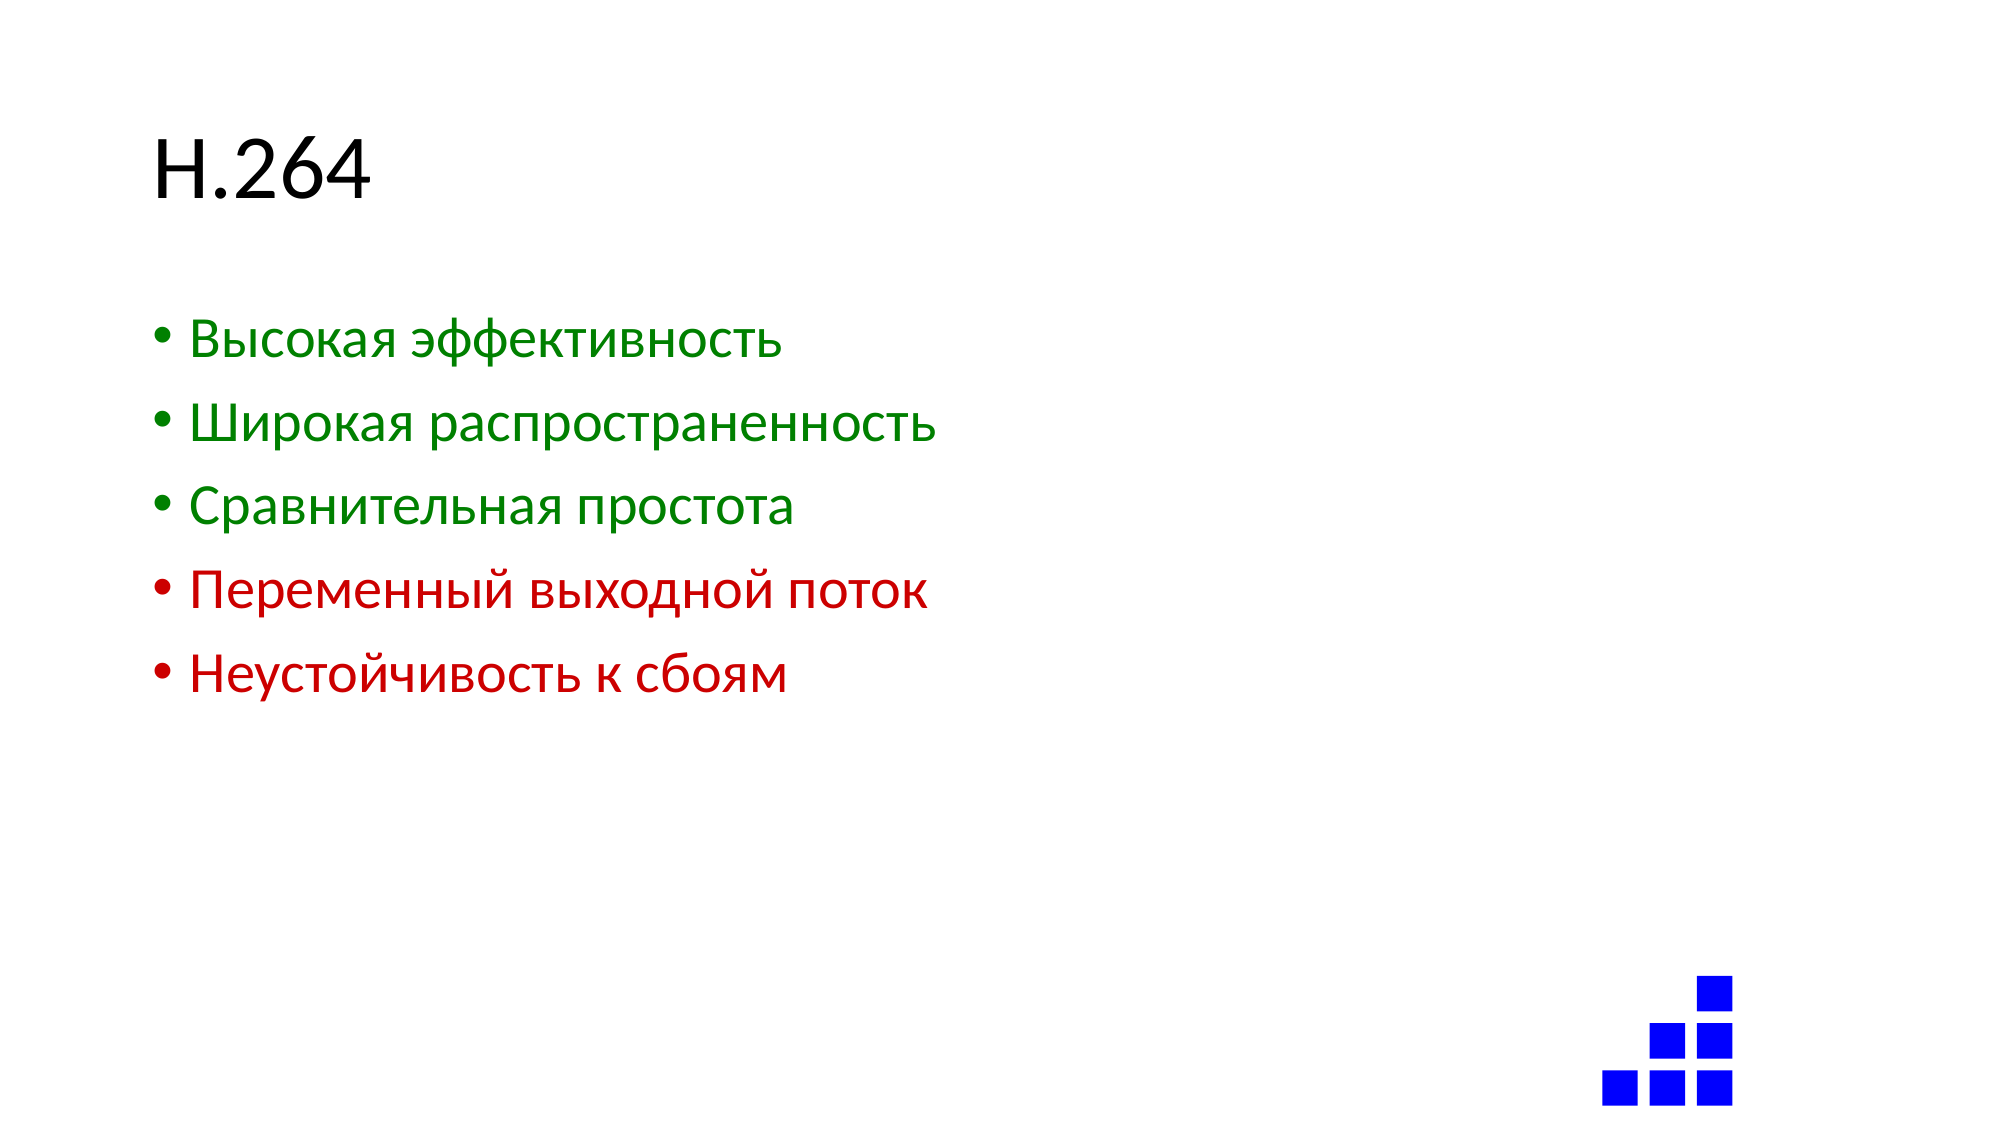

# H.264
Высокая эффективность
Широкая распространенность
Сравнительная простота
Переменный выходной поток
Неустойчивость к сбоям